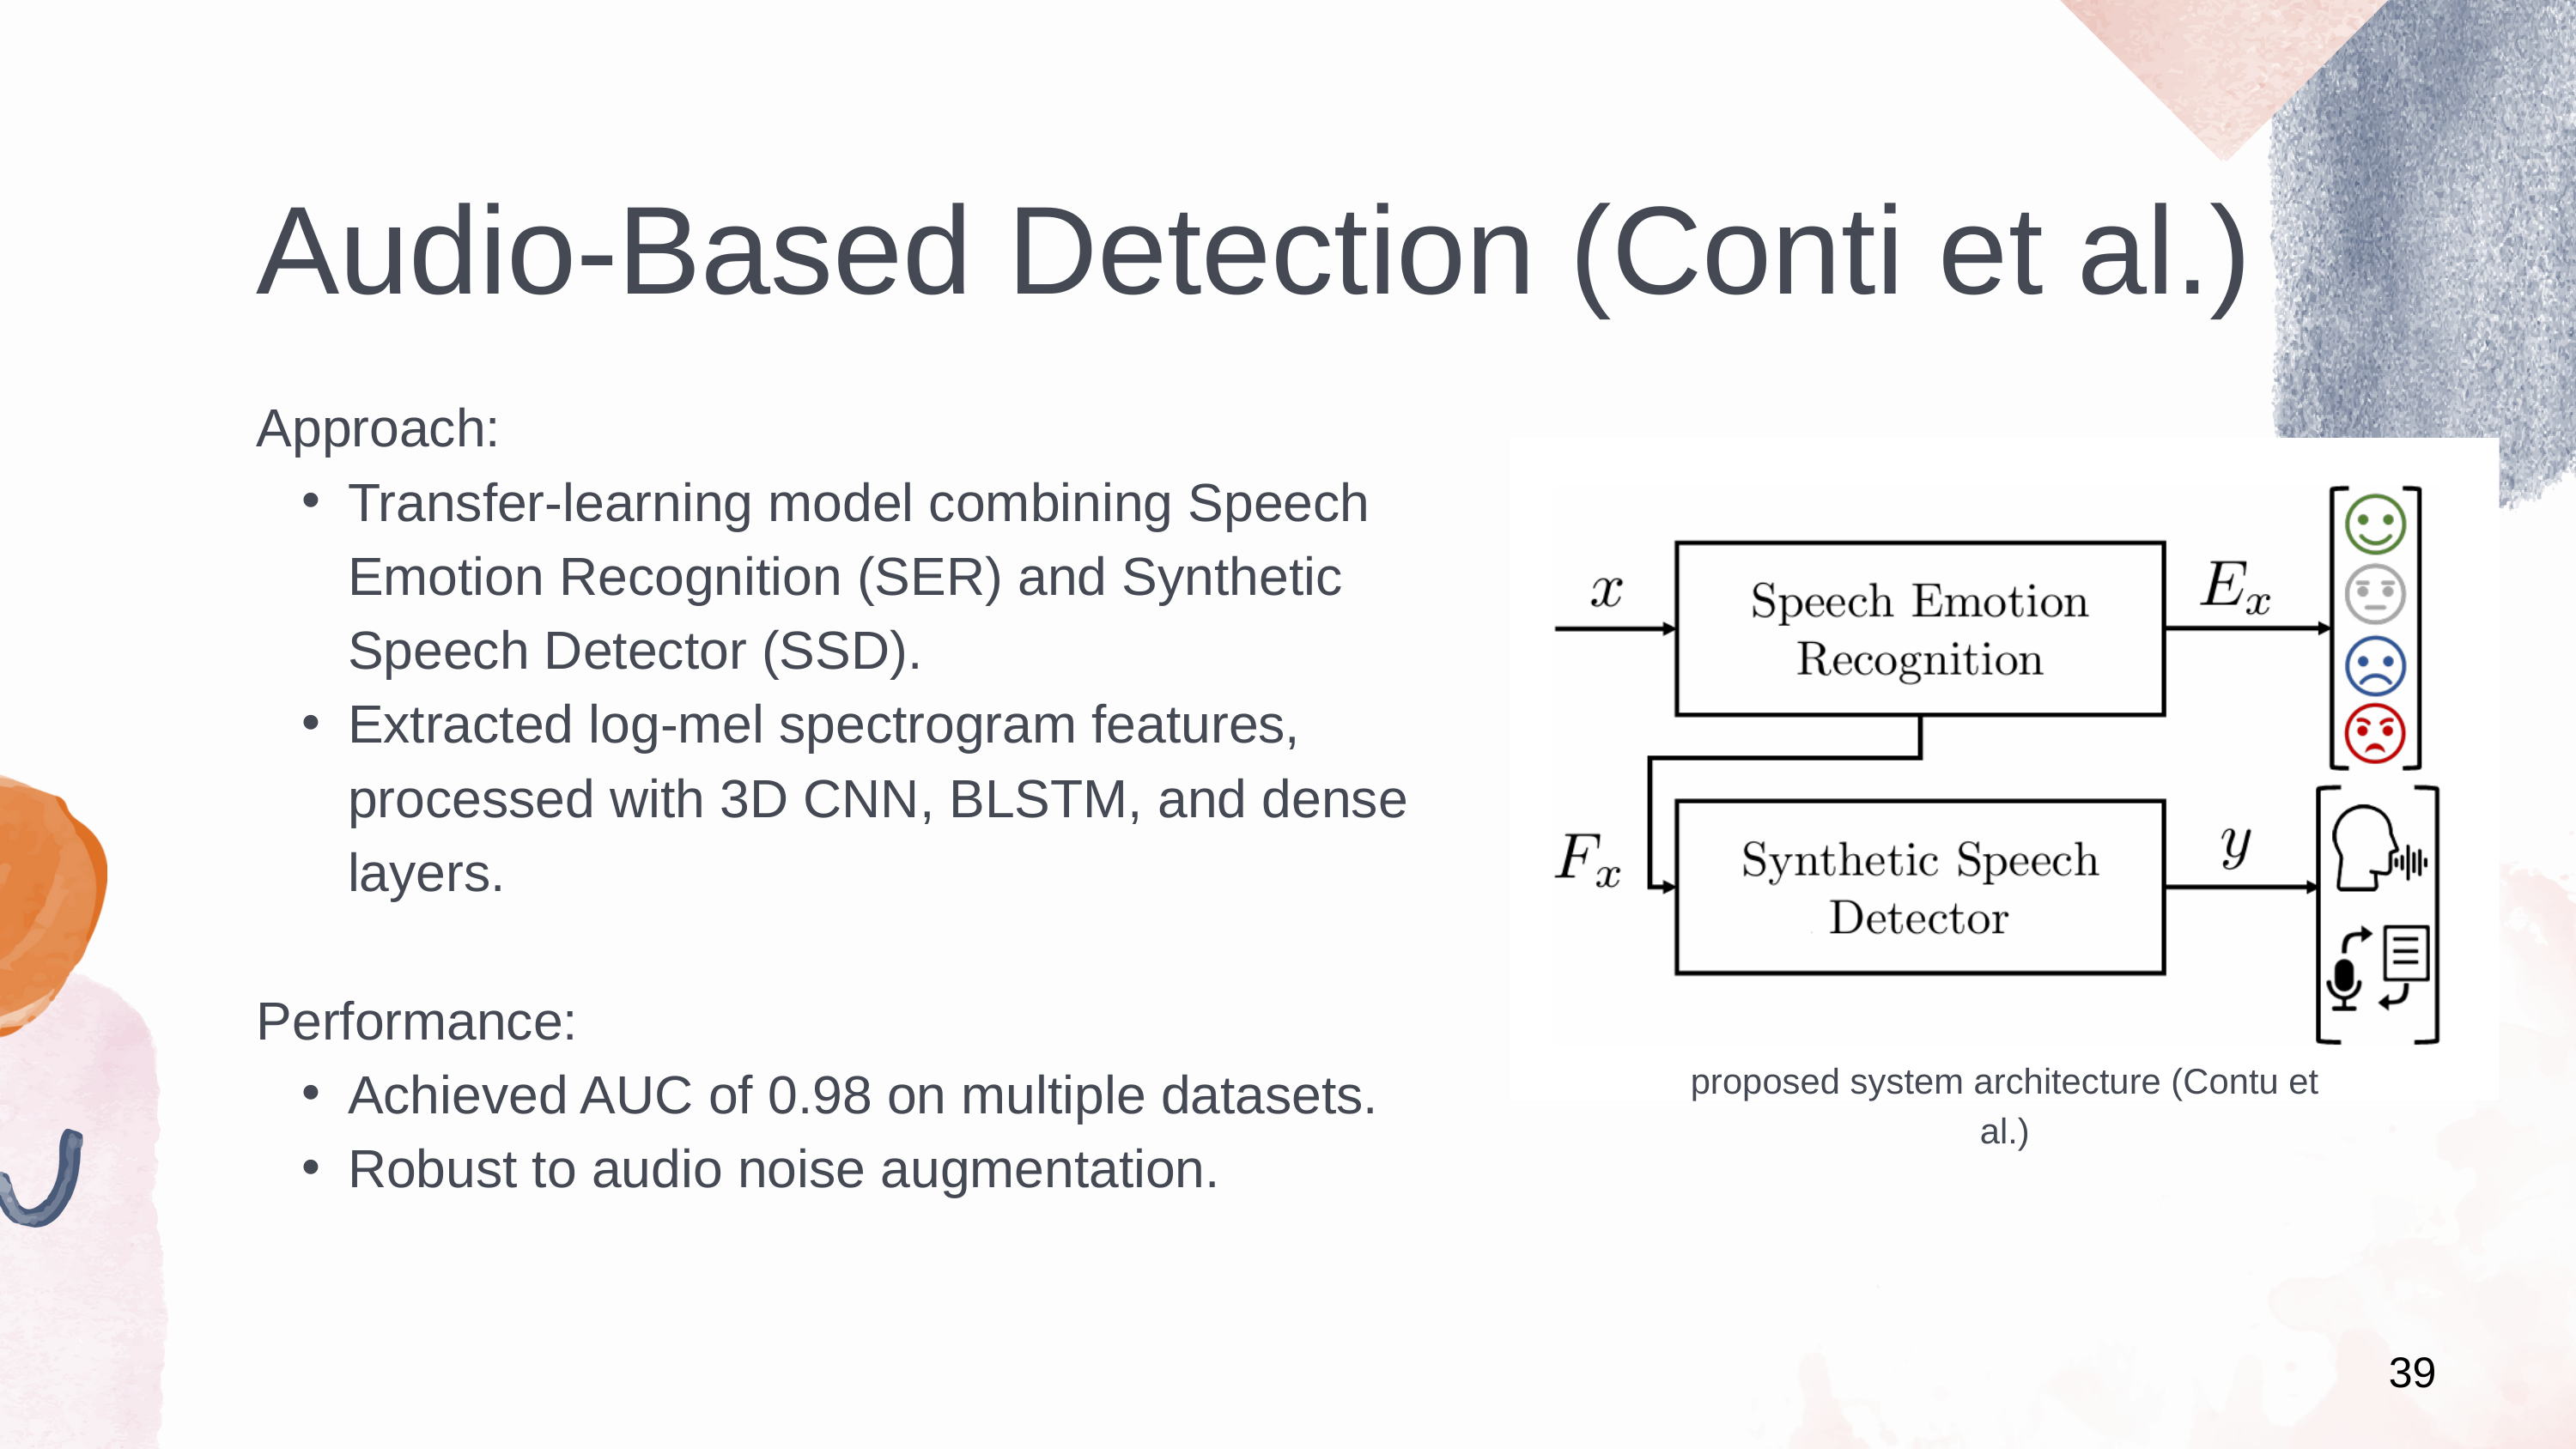

Audio-Based Detection (Conti et al.)
Approach:
Transfer-learning model combining Speech Emotion Recognition (SER) and Synthetic Speech Detector (SSD).
Extracted log-mel spectrogram features, processed with 3D CNN, BLSTM, and dense layers.

Performance:
Achieved AUC of 0.98 on multiple datasets.
Robust to audio noise augmentation.

proposed system architecture (Contu et al.)

39